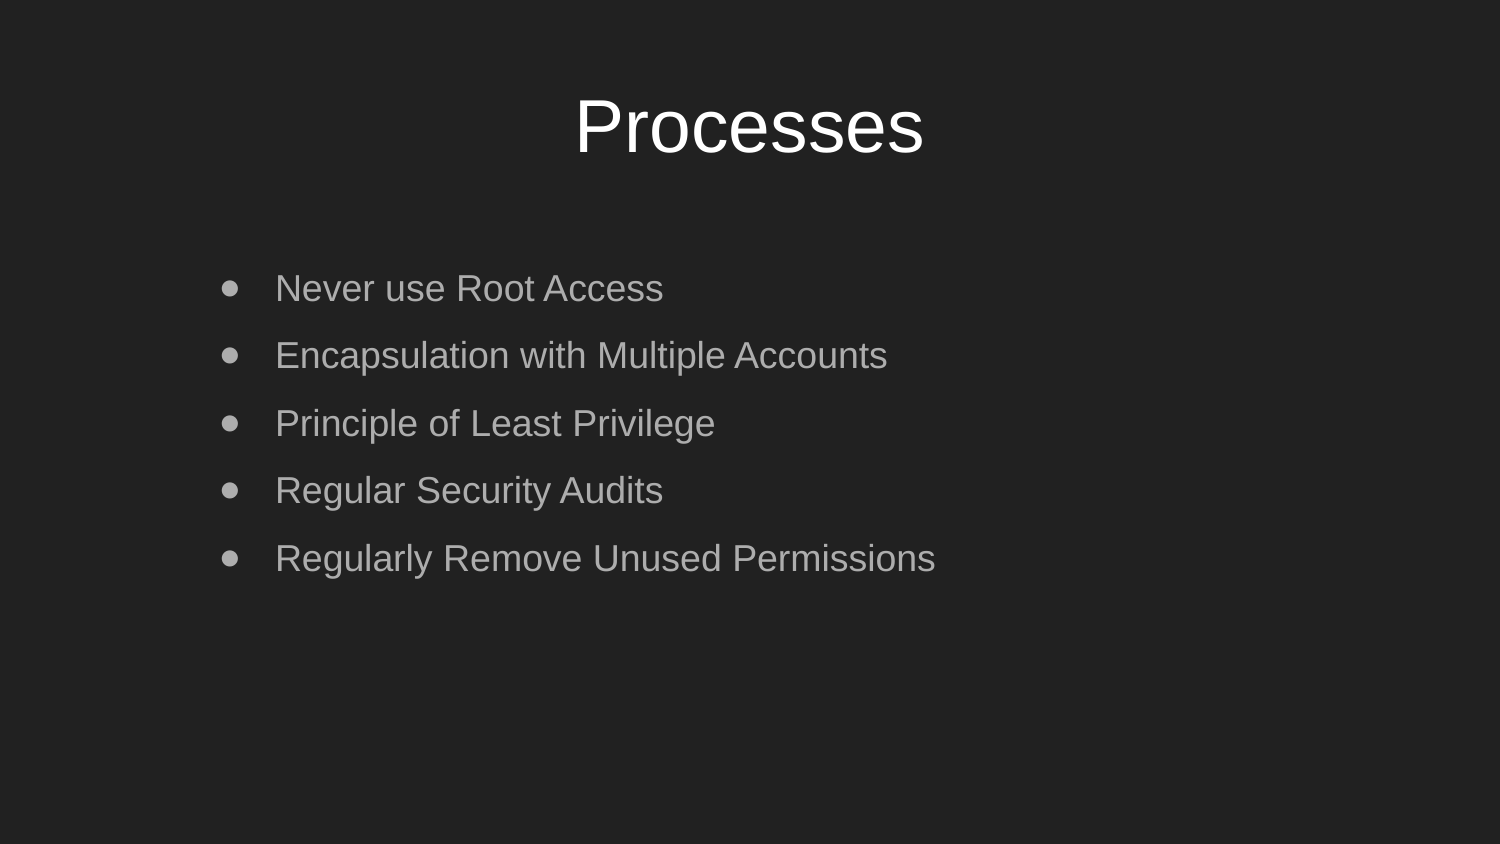

# Processes
Never use Root Access
Encapsulation with Multiple Accounts
Principle of Least Privilege
Regular Security Audits
Regularly Remove Unused Permissions